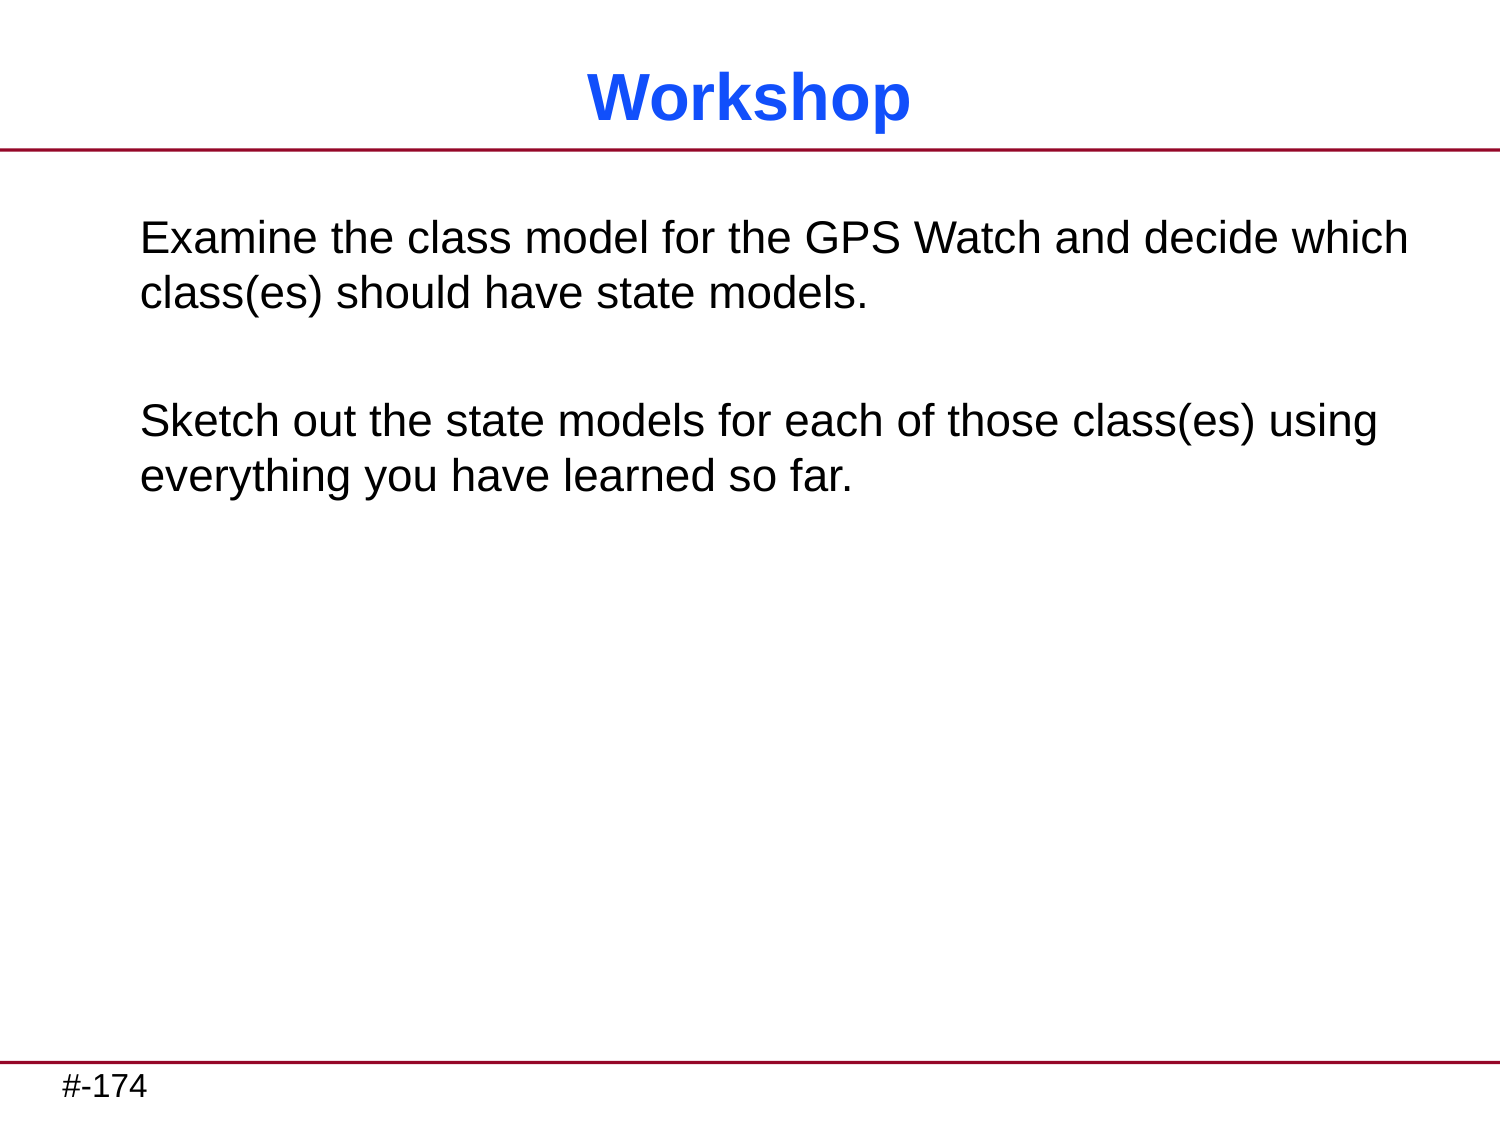

# Workshop
Examine the class model for the GPS Watch and decide which class(es) should have state models.

Sketch out the state models for each of those class(es) using everything you have learned so far.